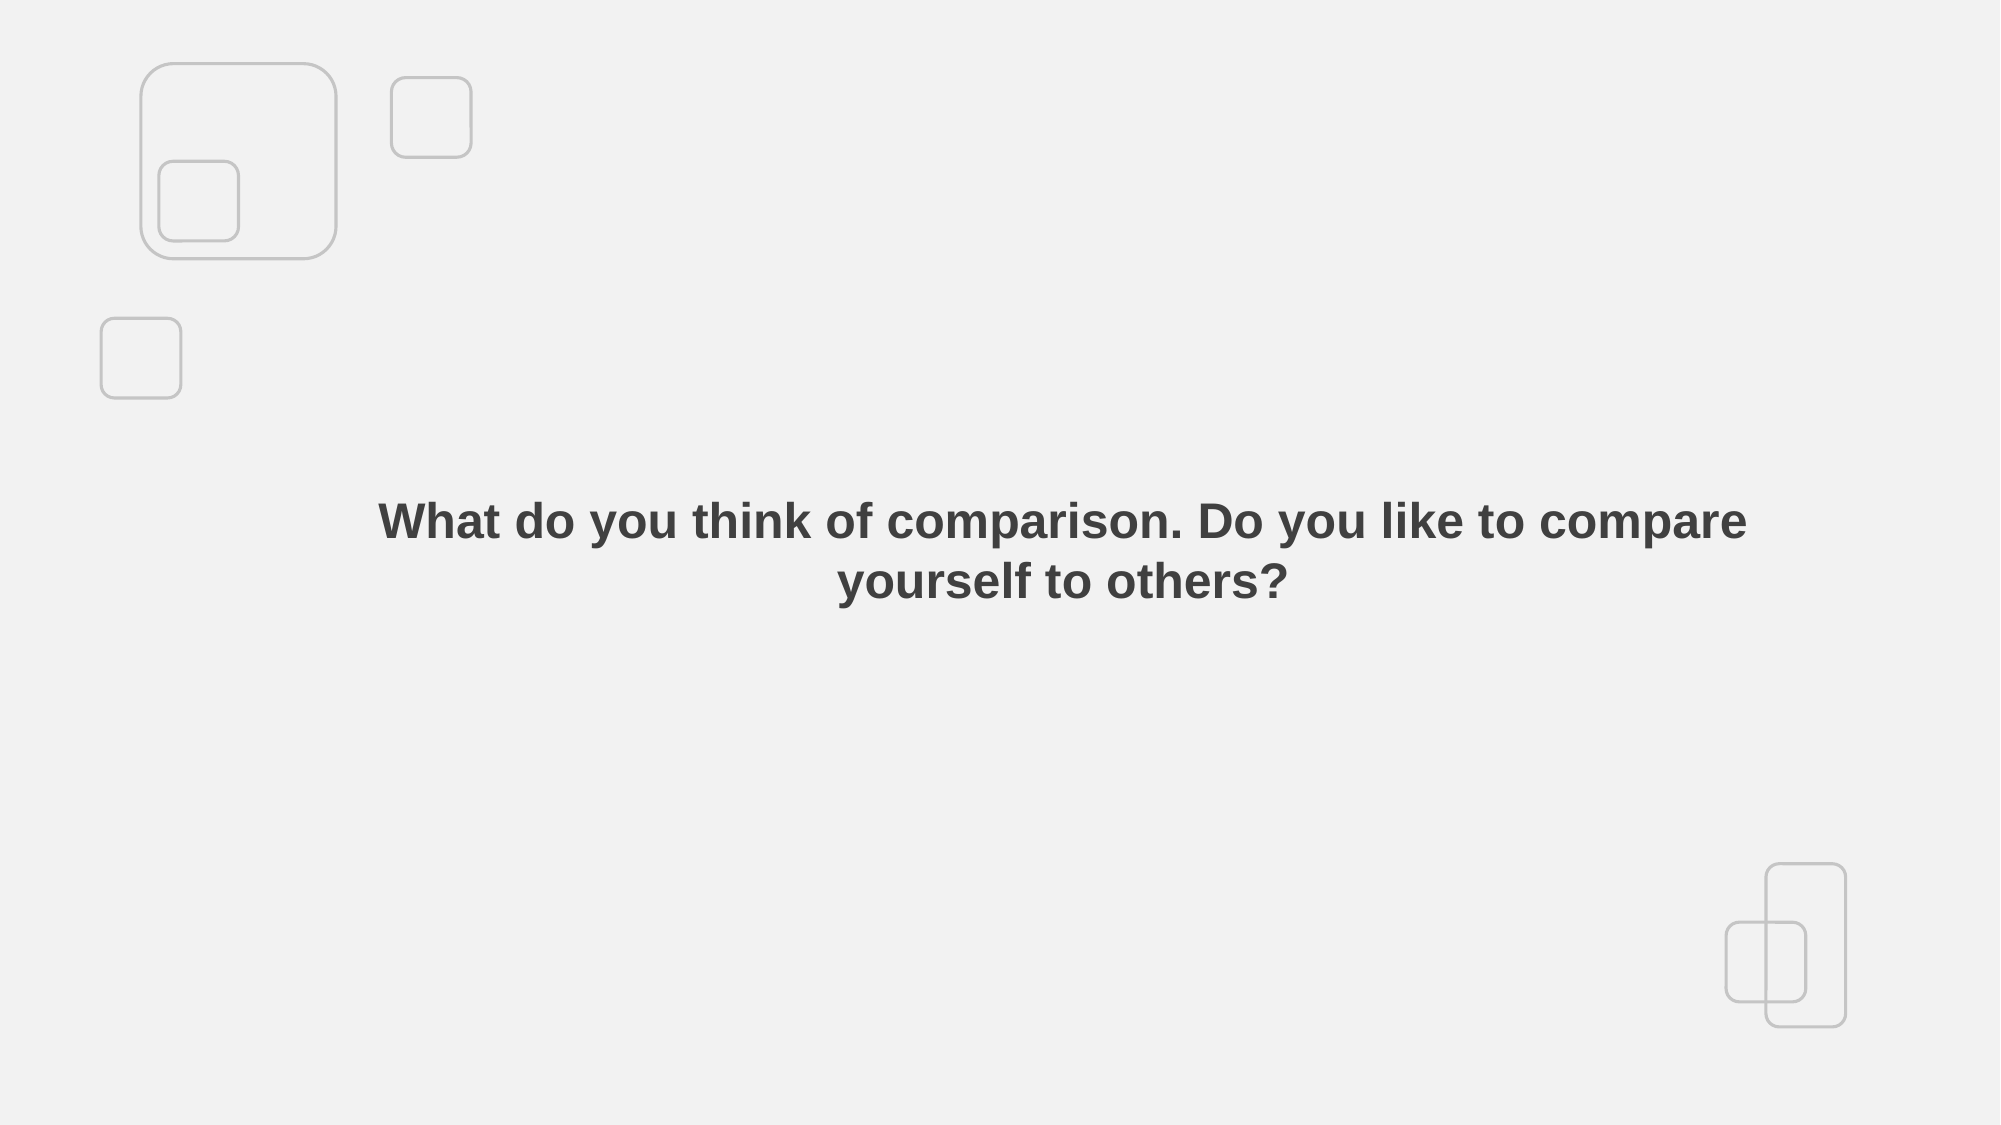

What do you think of comparison. Do you like to compare yourself to others?